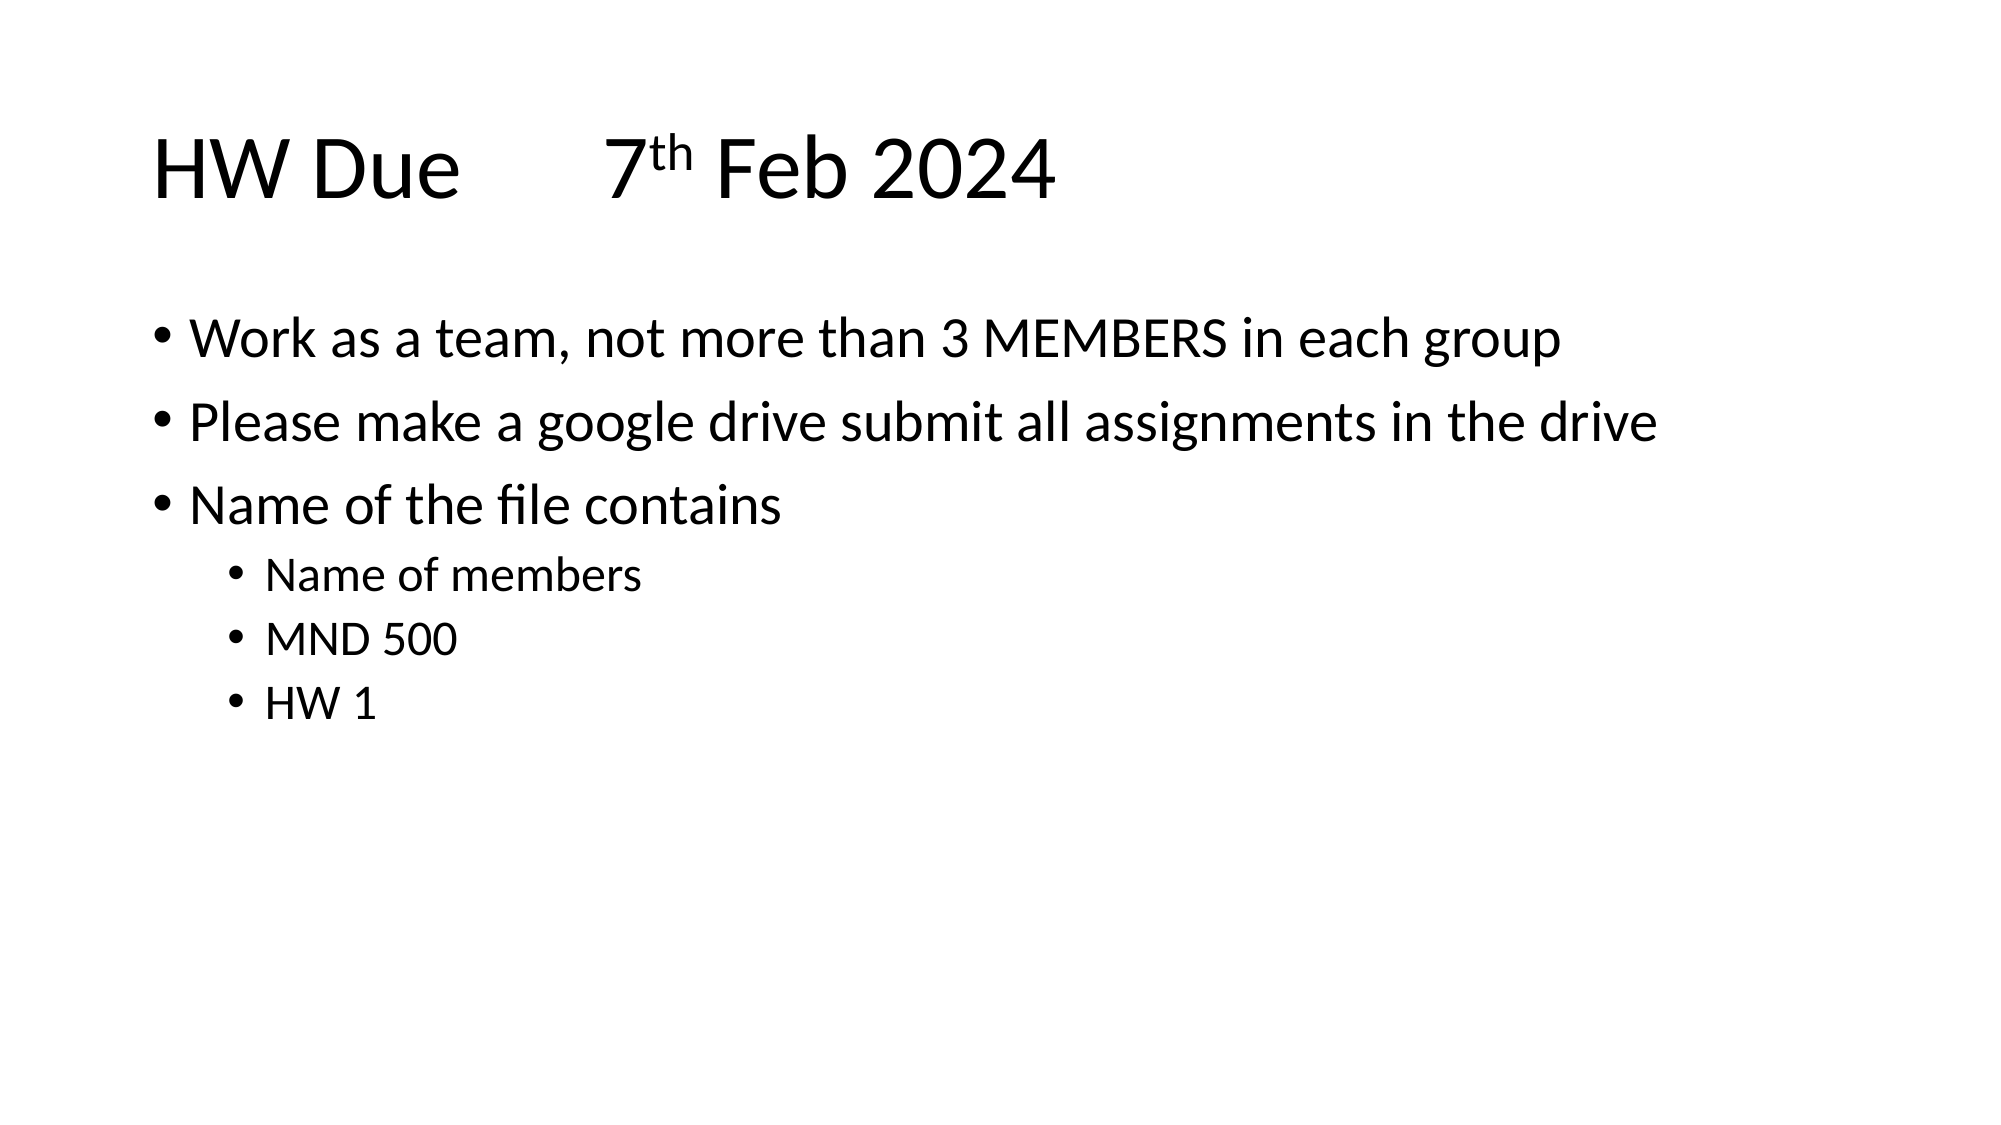

# HW Due	7th Feb 2024
Work as a team, not more than 3 MEMBERS in each group
Please make a google drive submit all assignments in the drive
Name of the file contains
Name of members
MND 500
HW 1